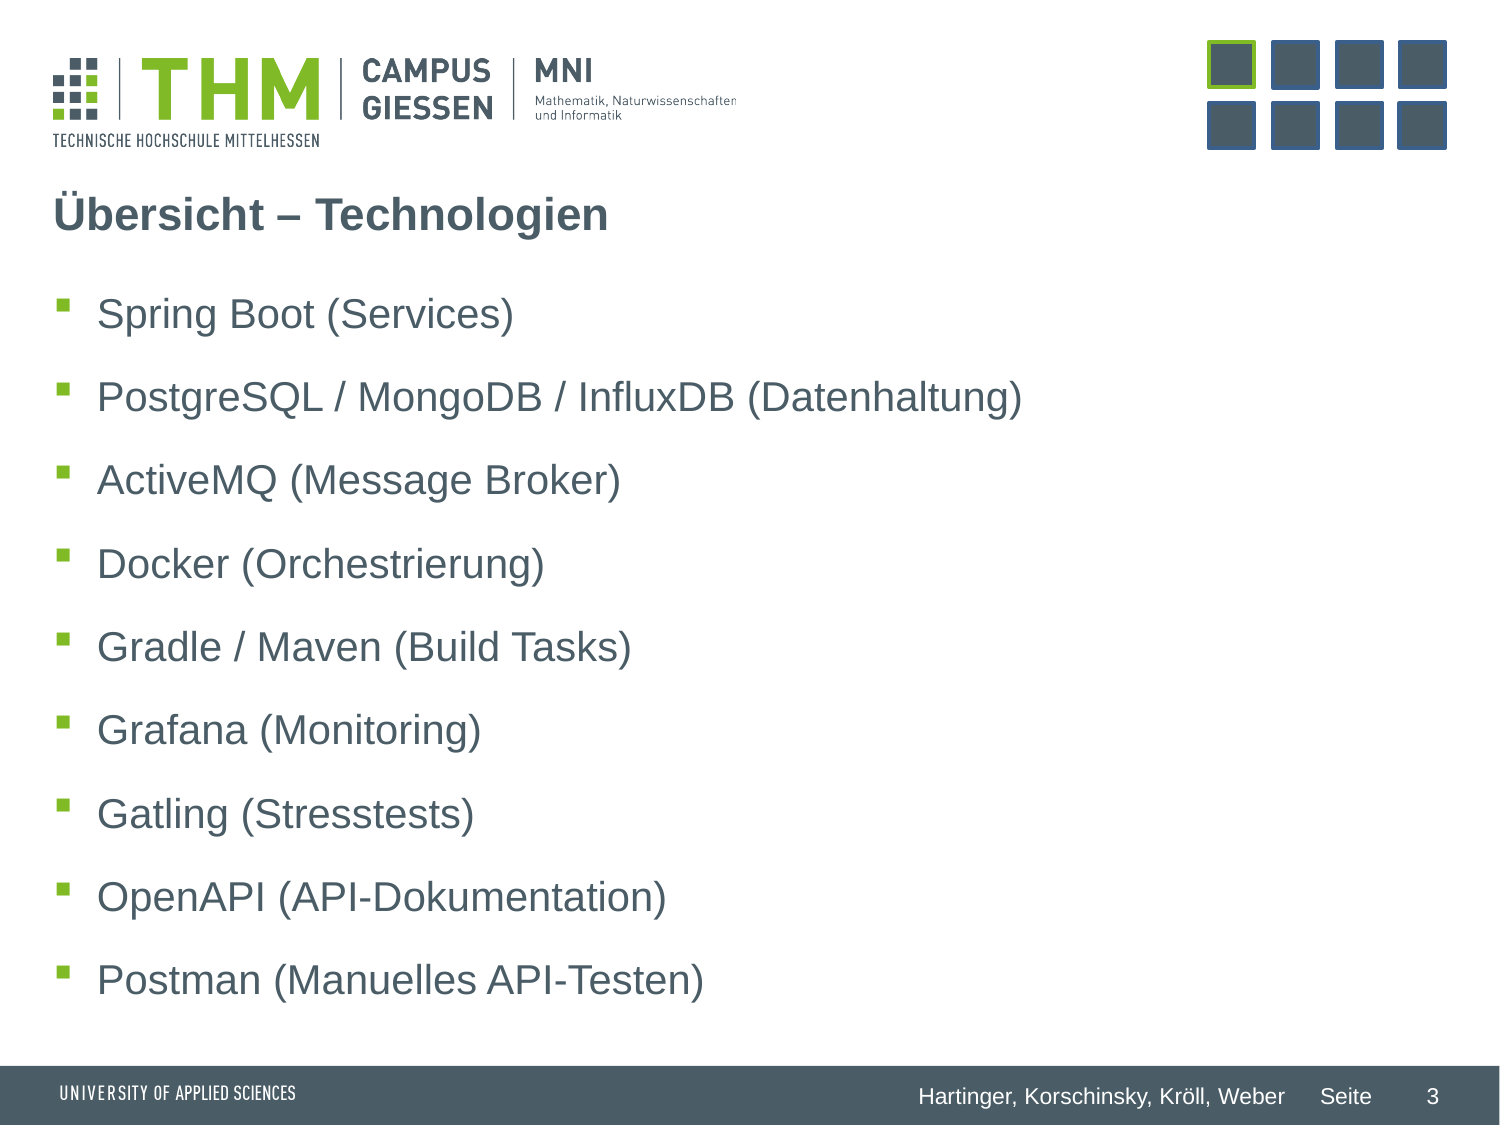

# Übersicht – Technologien
Spring Boot (Services)
PostgreSQL / MongoDB / InfluxDB (Datenhaltung)
ActiveMQ (Message Broker)
Docker (Orchestrierung)
Gradle / Maven (Build Tasks)
Grafana (Monitoring)
Gatling (Stresstests)
OpenAPI (API-Dokumentation)
Postman (Manuelles API-Testen)
3